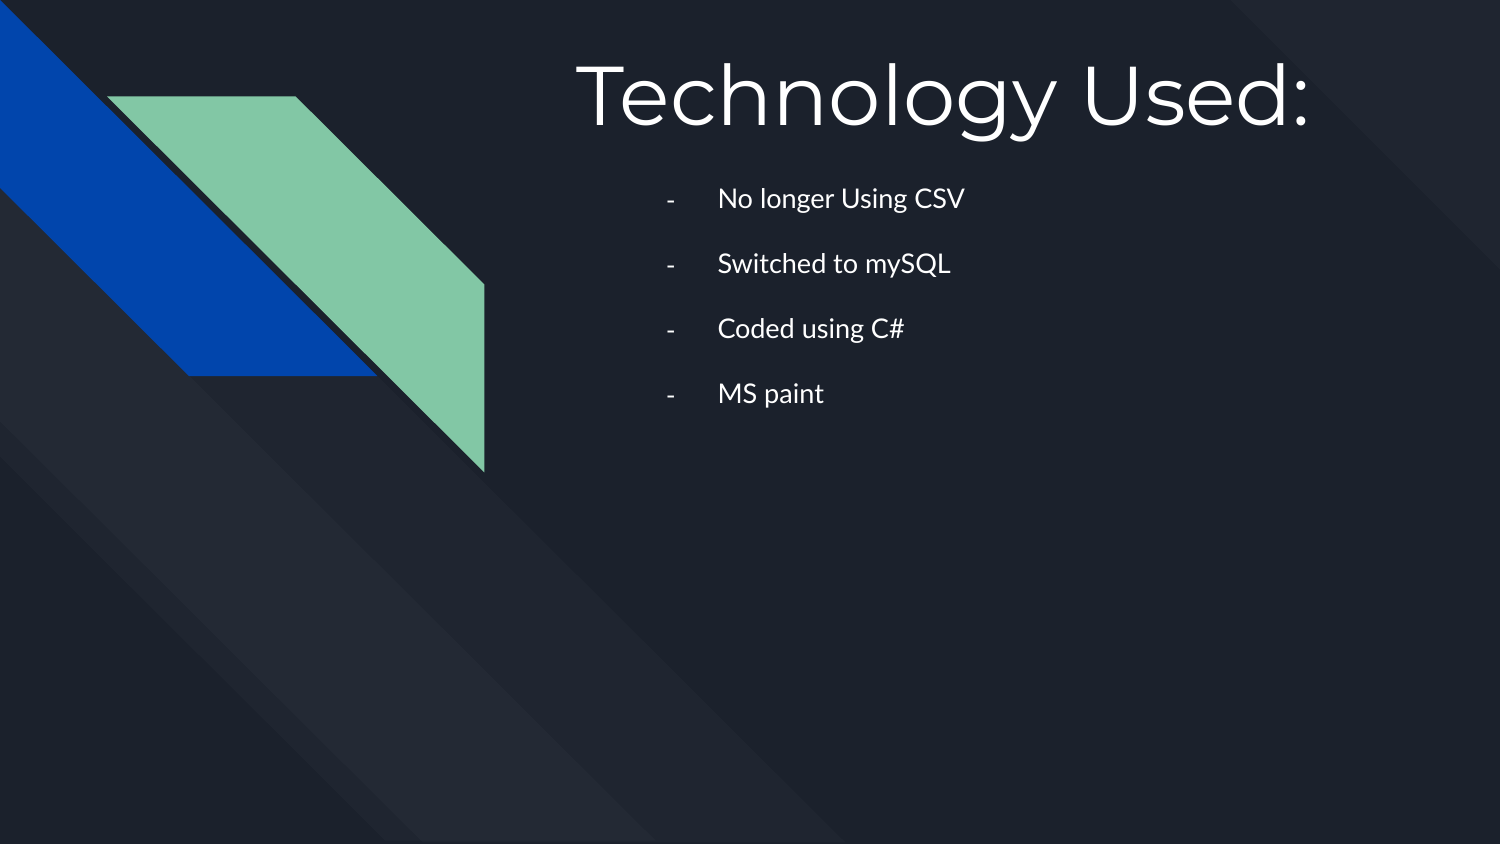

# Technology Used:

No longer Using CSV

Switched to mySQL

Coded using C#

MS paint